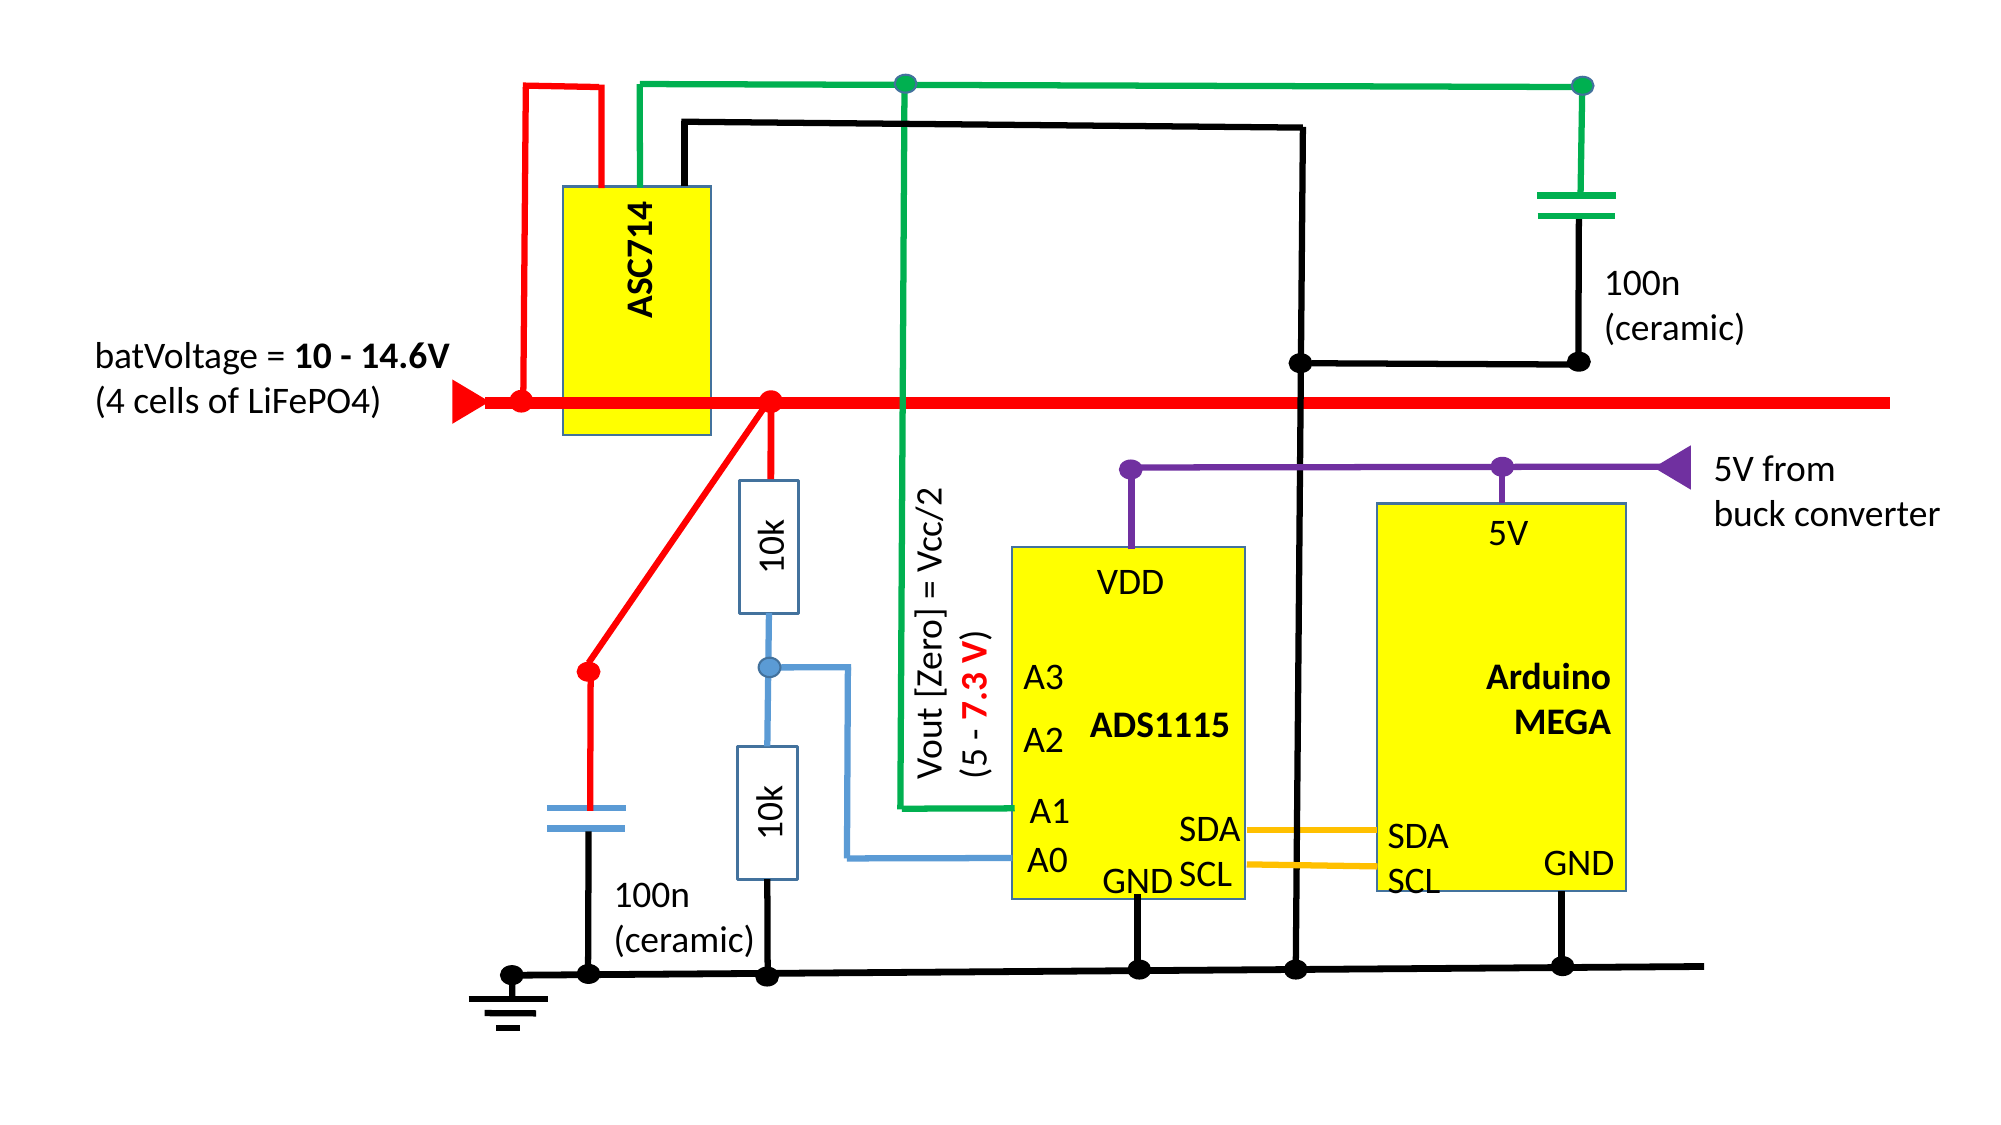

100n
(ceramic)

ASC714
batVoltage = 10 - 14.6V
(4 cells of LiFePO4)

5V from
buck converter

5V
Arduino MEGA
10k
ADS1115
VDD
Vout [Zero] = Vcc/2
(5 - 7.3 V)
A3

100n
(ceramic)

A2
A1
10k
SDA
SCL
SDA
SCL
A0
GND
GND